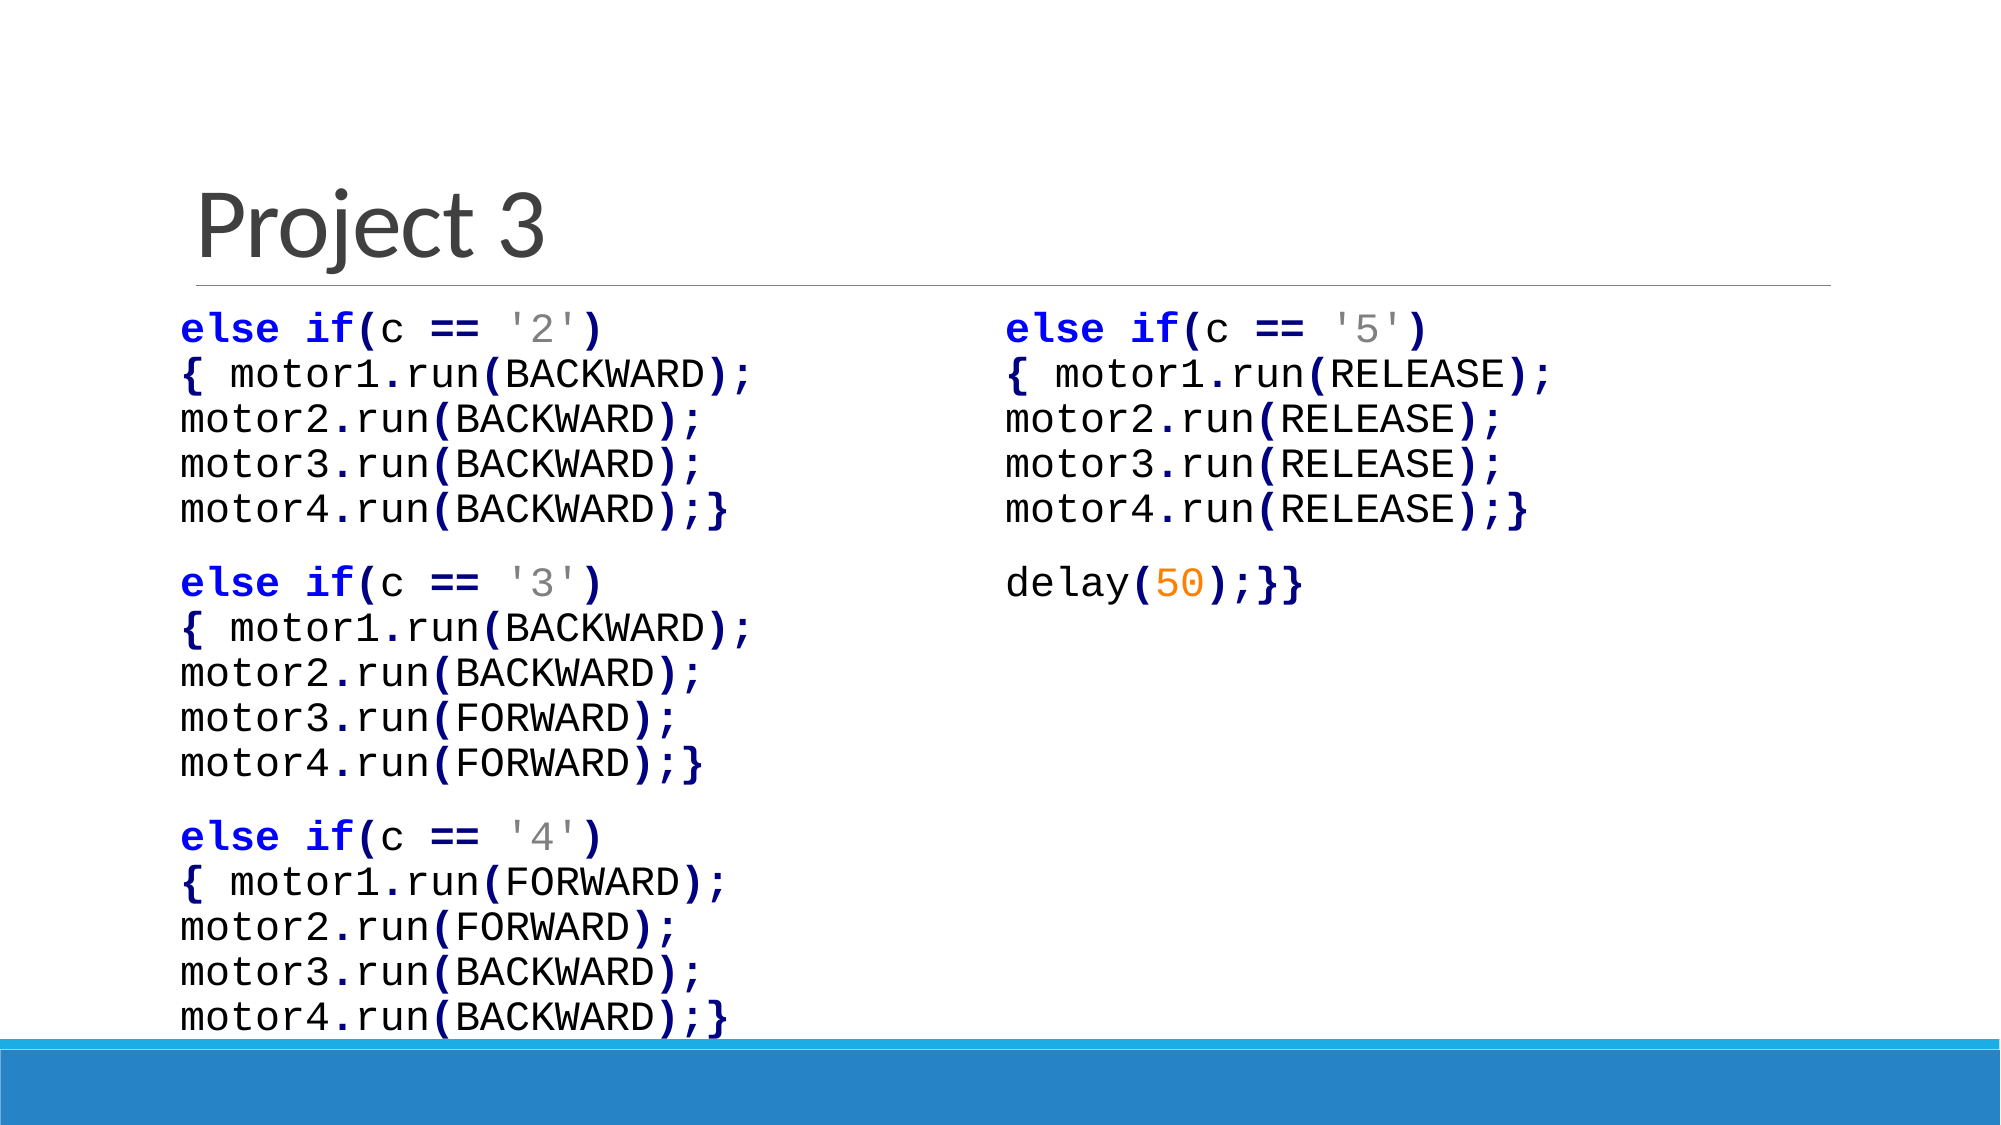

# Project 3
else if(c == '2'){ motor1.run(BACKWARD); motor2.run(BACKWARD); motor3.run(BACKWARD); motor4.run(BACKWARD);}
else if(c == '3'){ motor1.run(BACKWARD); motor2.run(BACKWARD); motor3.run(FORWARD); motor4.run(FORWARD);}
else if(c == '4'){ motor1.run(FORWARD); motor2.run(FORWARD); motor3.run(BACKWARD); motor4.run(BACKWARD);}
else if(c == '5'){ motor1.run(RELEASE); motor2.run(RELEASE); motor3.run(RELEASE); motor4.run(RELEASE);}
delay(50);}}